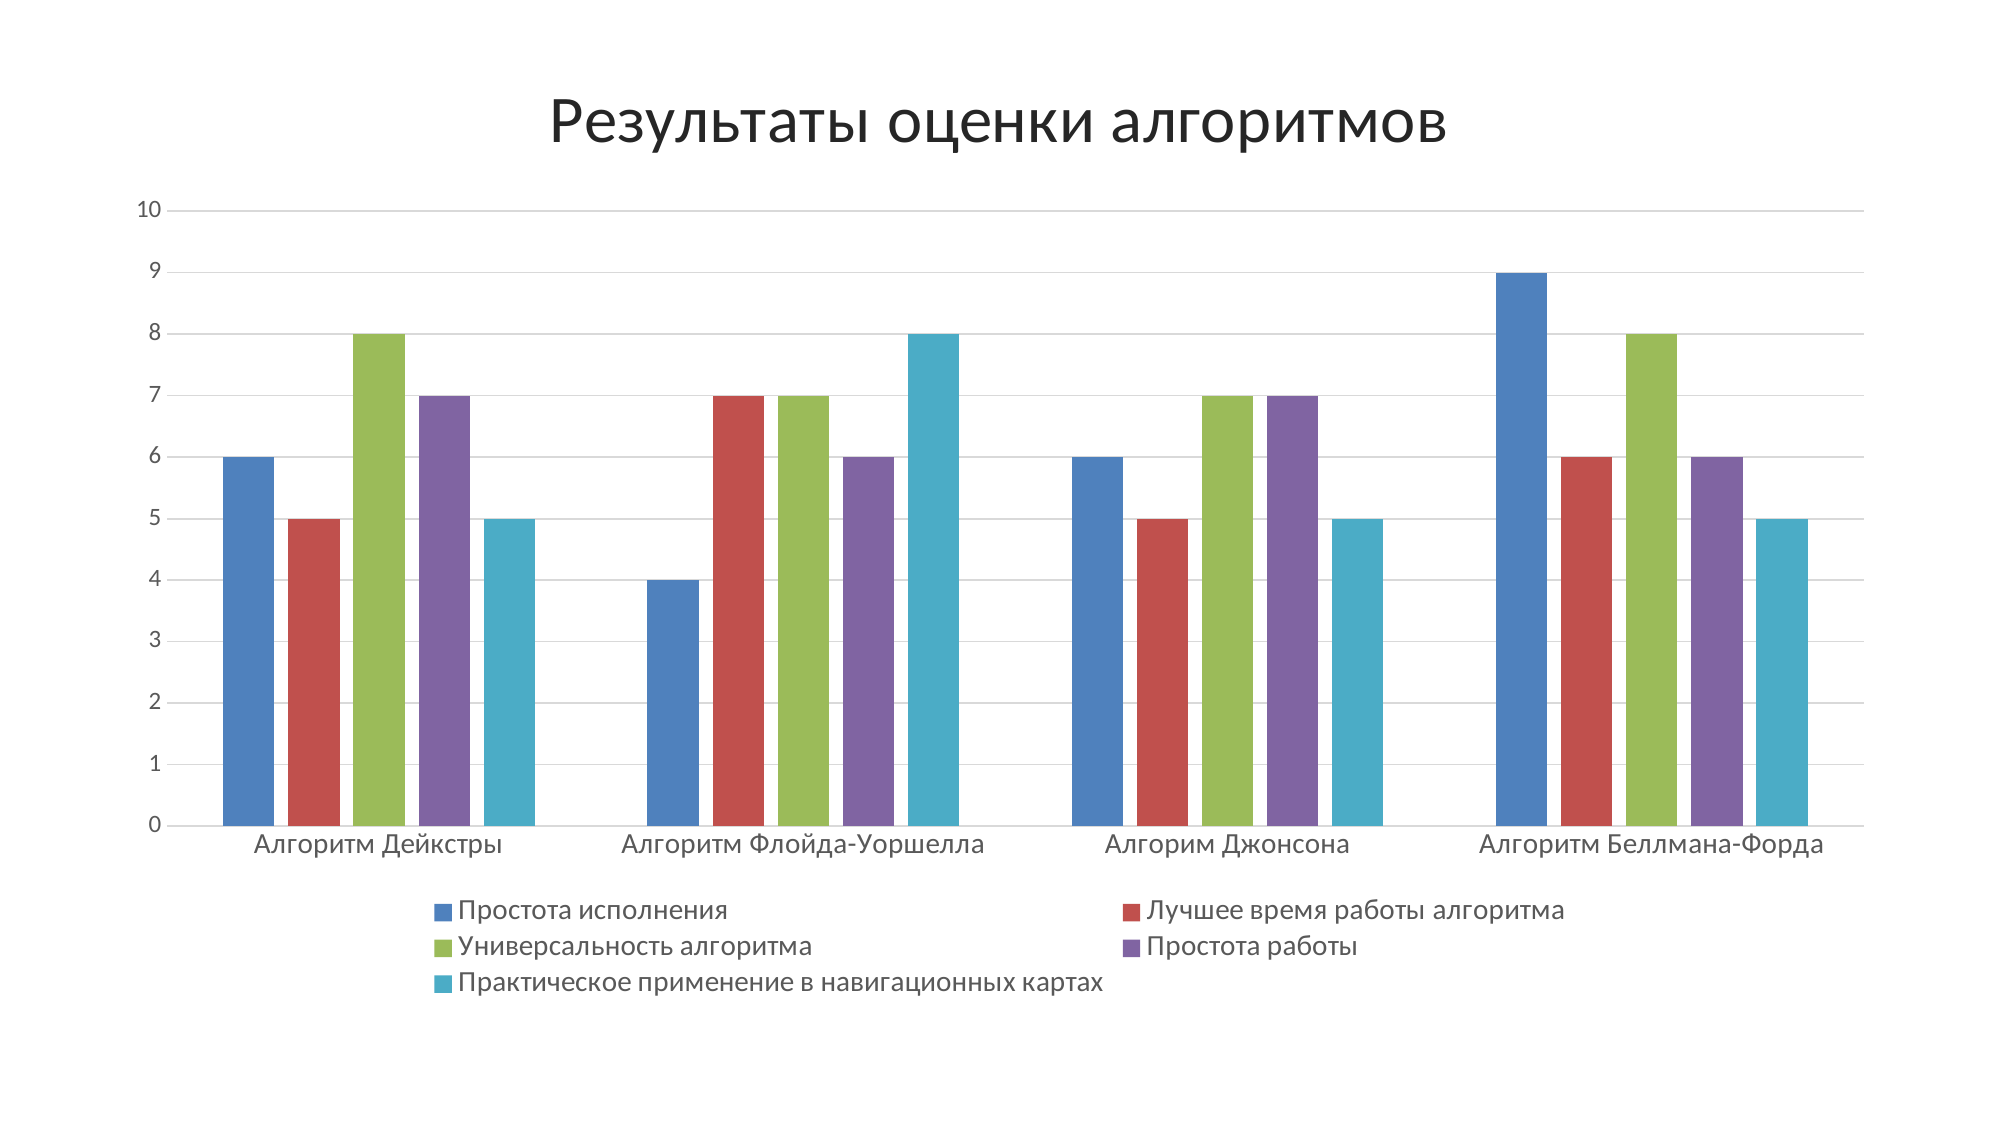

#

### Chart: Результаты оценки алгоритмов

| Category | Простота исполнения | Лучшее время работы алгоритма | Универсальность алгоритма | Простота работы | Практическое применение в навигационных картах |
|---|---|---|---|---|---|
| Алгоритм Дейкстры | 6.0 | 5.0 | 8.0 | 7.0 | 5.0 |
| Алгоритм Флойда-Уоршелла | 4.0 | 7.0 | 7.0 | 6.0 | 8.0 |
| Алгорим Джонсона | 6.0 | 5.0 | 7.0 | 7.0 | 5.0 |
| Алгоритм Беллмана-Форда | 9.0 | 6.0 | 8.0 | 6.0 | 5.0 |